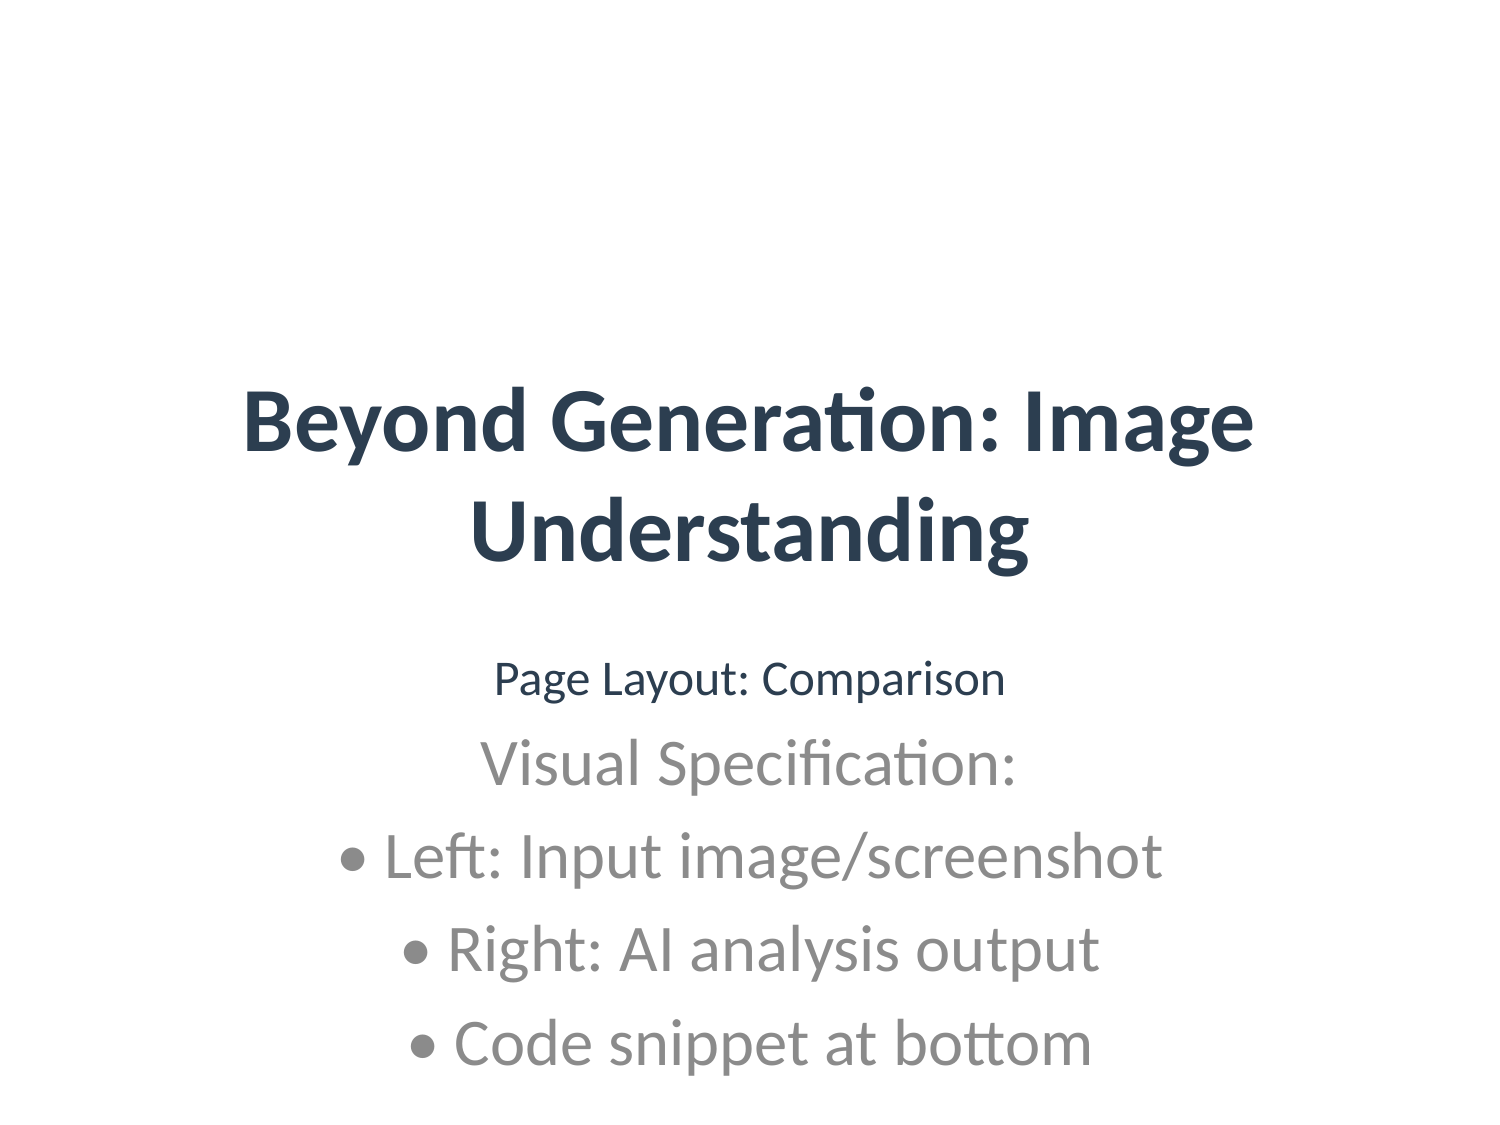

# Beyond Generation: Image Understanding
Page Layout: Comparison
Visual Specification:
• Left: Input image/screenshot
• Right: AI analysis output
• Code snippet at bottom